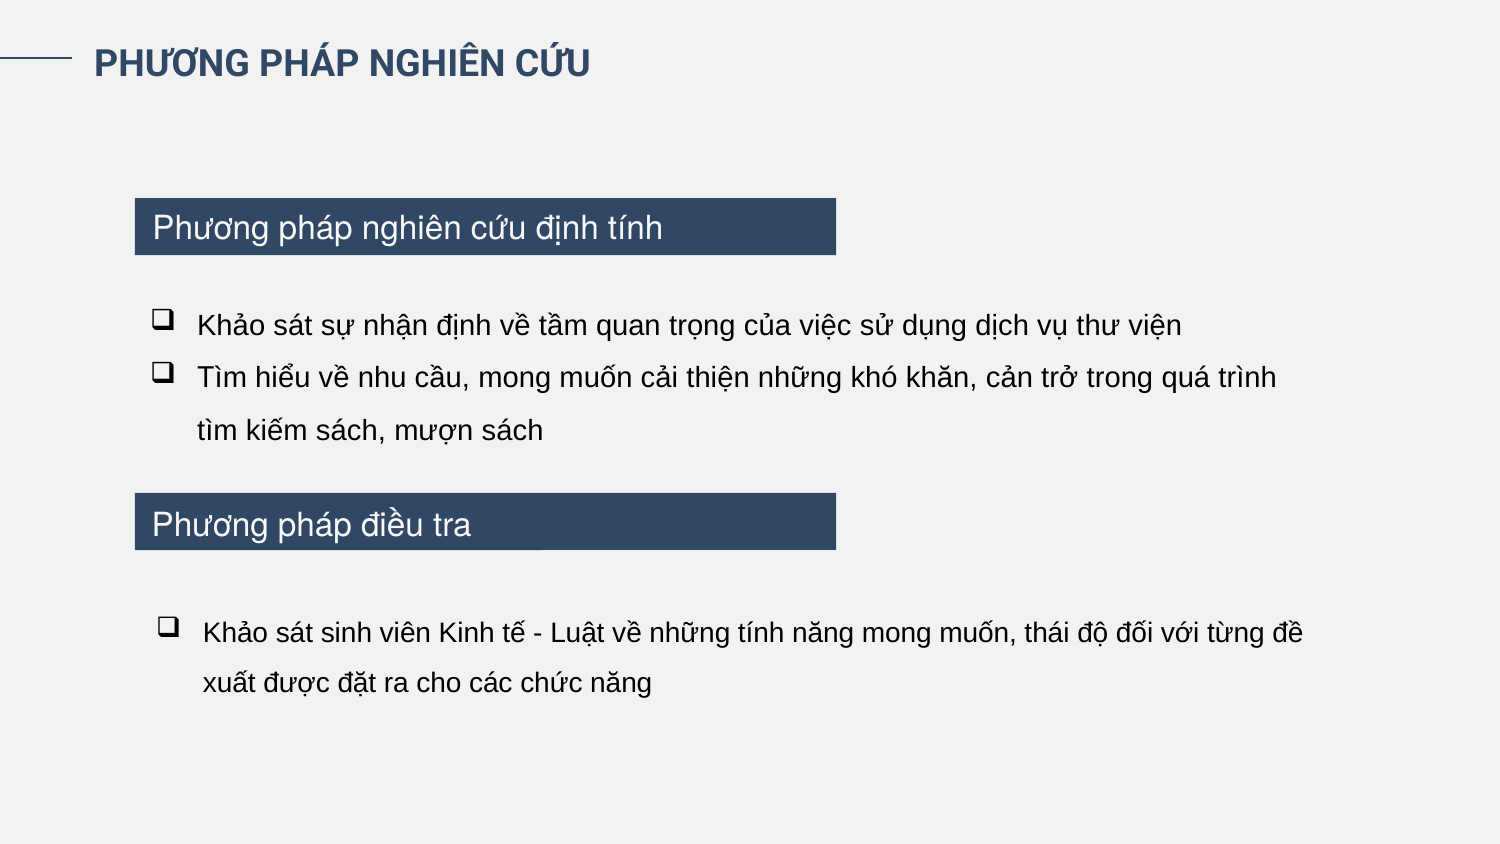

PHƯƠNG PHÁP NGHIÊN CỨU

Phương pháp nghiên cứu định tính
Khảo sát sự nhận định về tầm quan trọng của việc sử dụng dịch vụ thư viện
Tìm hiểu về nhu cầu, mong muốn cải thiện những khó khăn, cản trở trong quá trình tìm kiếm sách, mượn sách

Phương pháp điều tra
Khảo sát sinh viên Kinh tế - Luật về những tính năng mong muốn, thái độ đối với từng đề xuất được đặt ra cho các chức năng